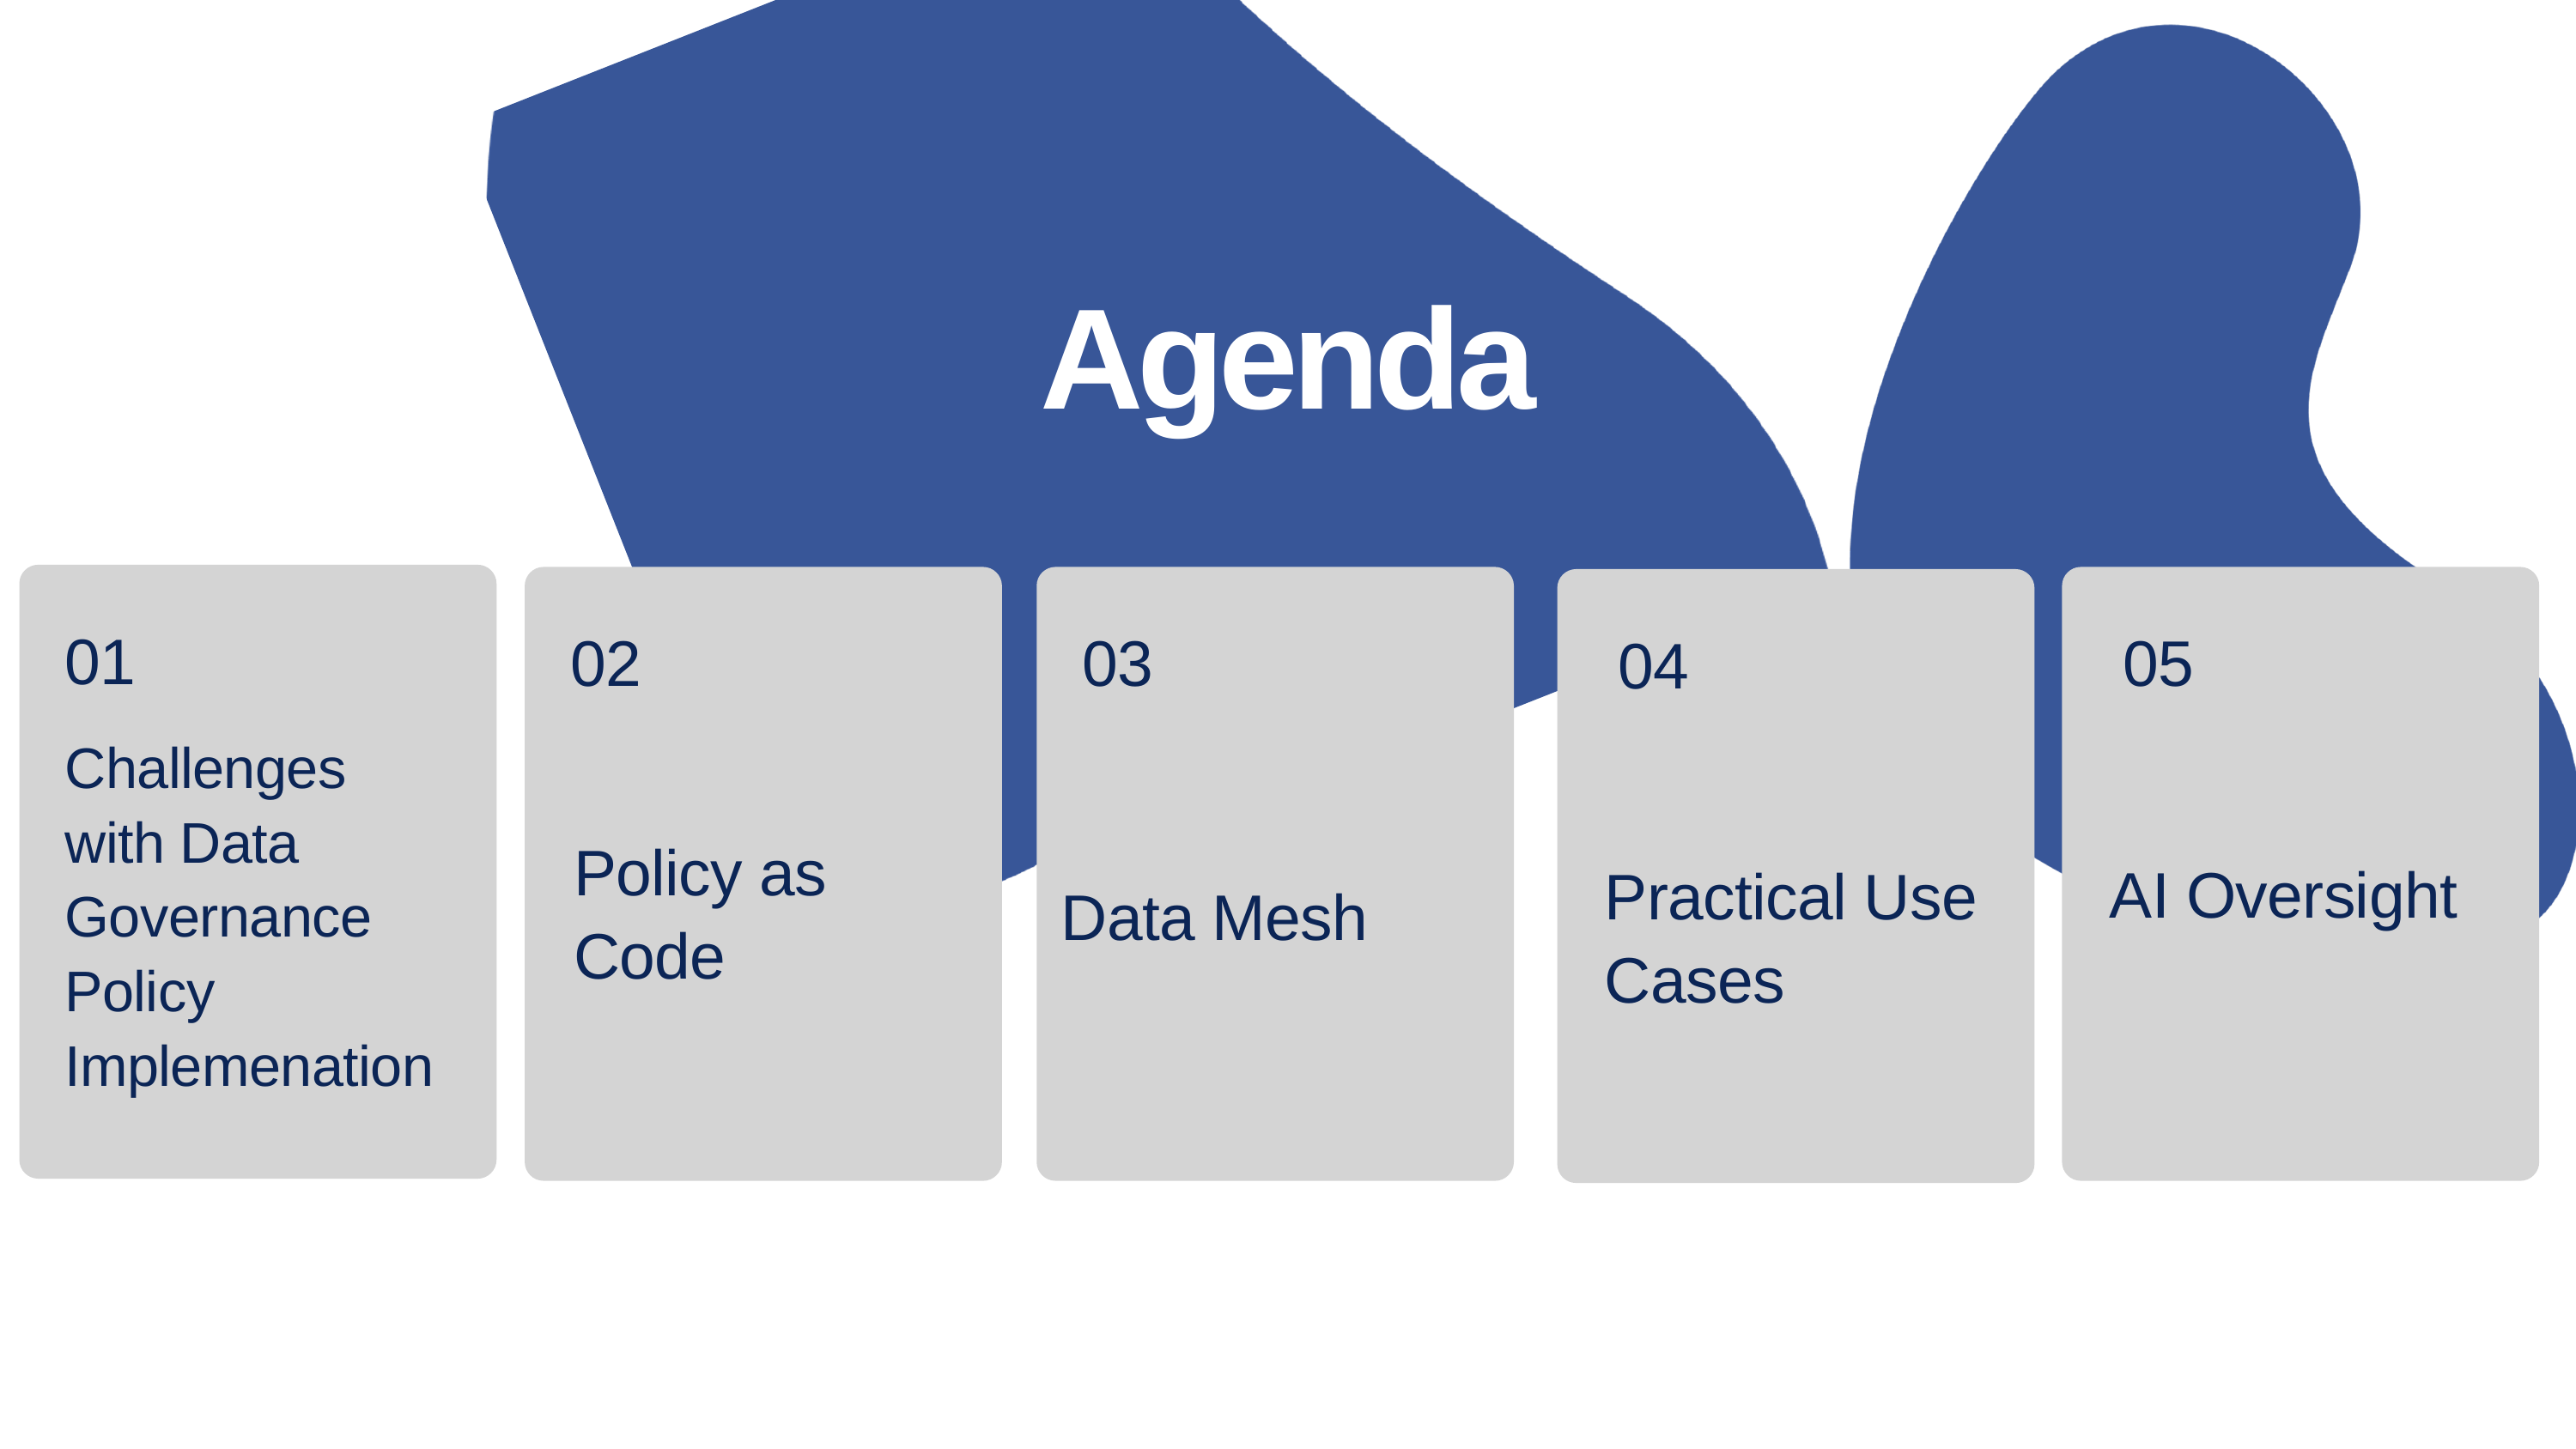

Agenda

01
02
03
05
04
Challenges with Data Governance Policy Implemenation
Policy as Code
AI Oversight
Practical Use Cases
Data Mesh